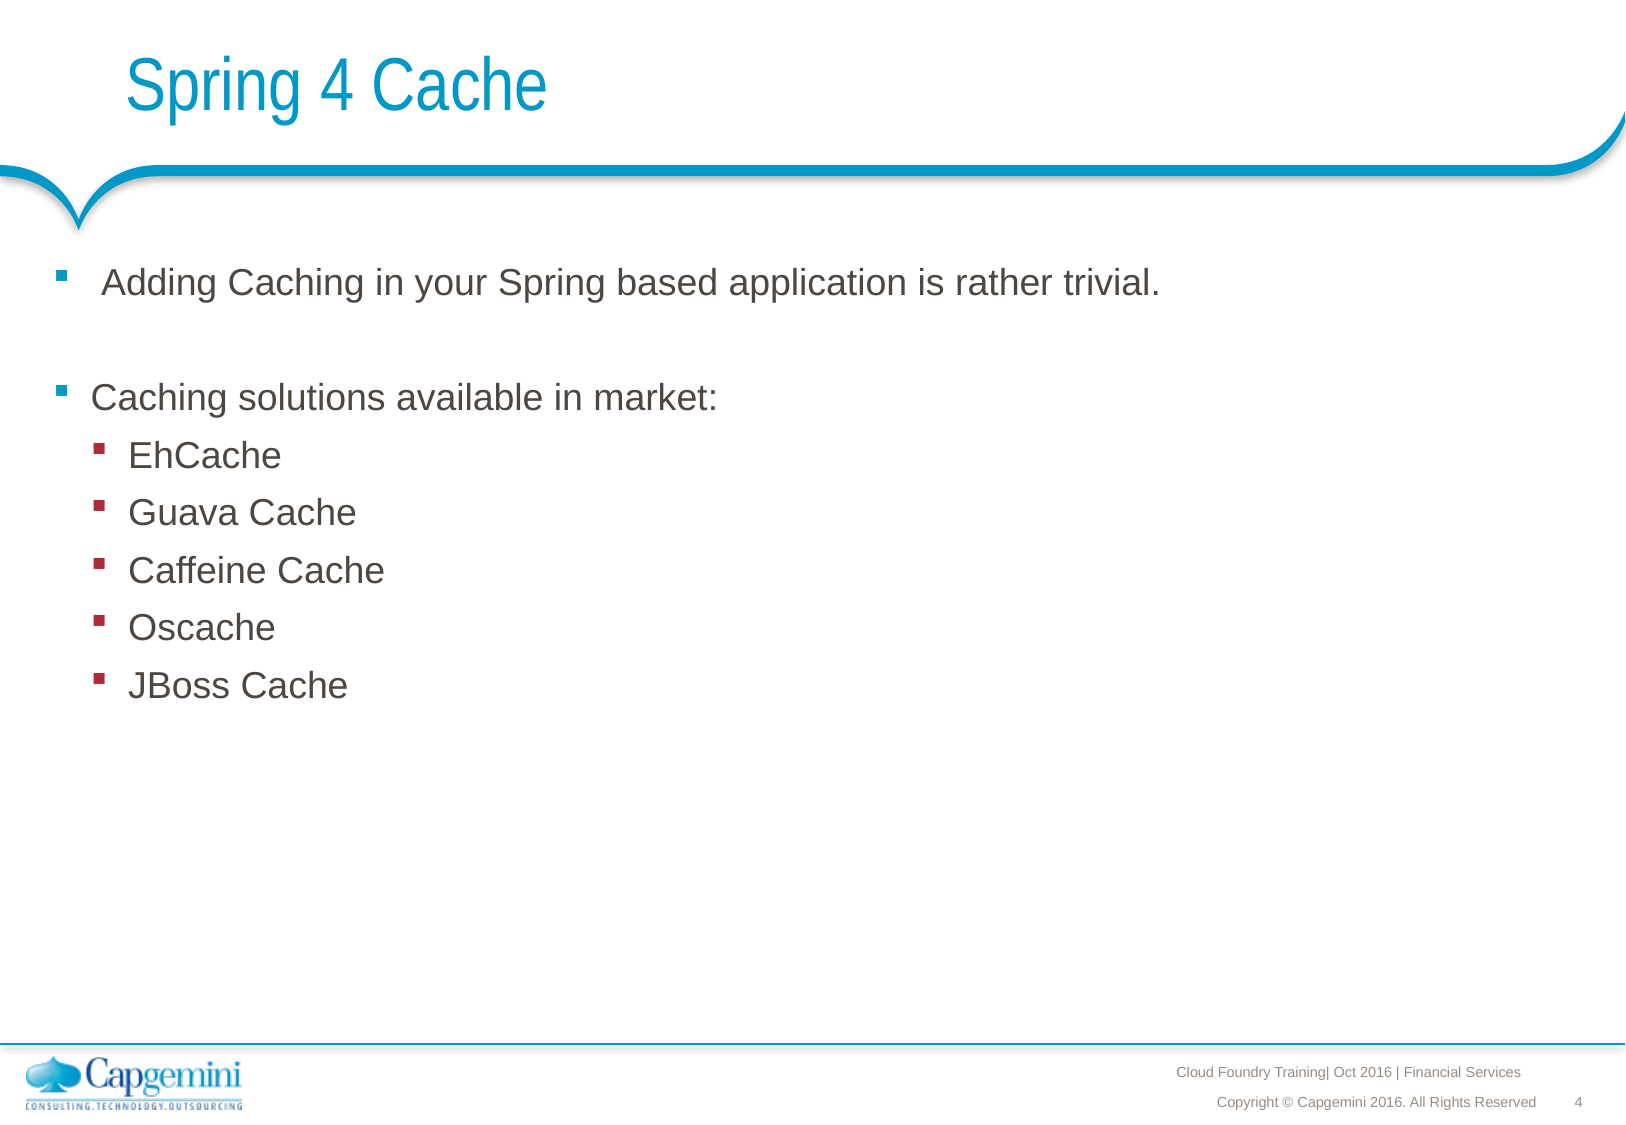

# Spring 4 Cache
 Adding Caching in your Spring based application is rather trivial.

Caching solutions available in market:
EhCache
Guava Cache
Caffeine Cache
Oscache
JBoss Cache